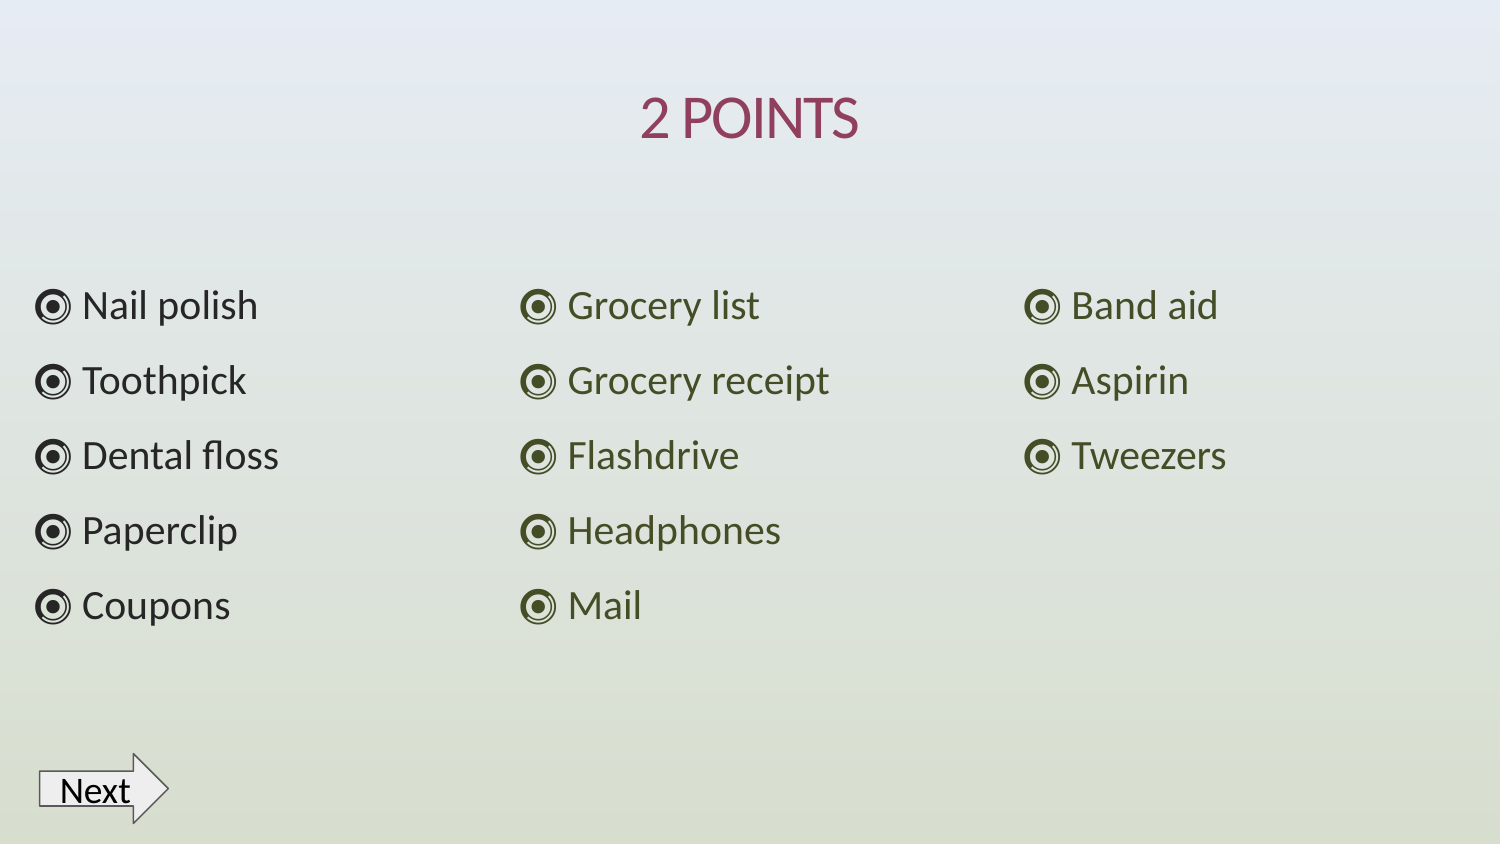

# 2 POINTS
🔘 Nail polish
🔘 Toothpick
🔘 Dental floss
🔘 Paperclip
🔘 Coupons

🔘 Grocery list
🔘 Grocery receipt
🔘 Flashdrive
🔘 Headphones
🔘 Mail

🔘 Band aid
🔘 Aspirin
🔘 Tweezers

Next